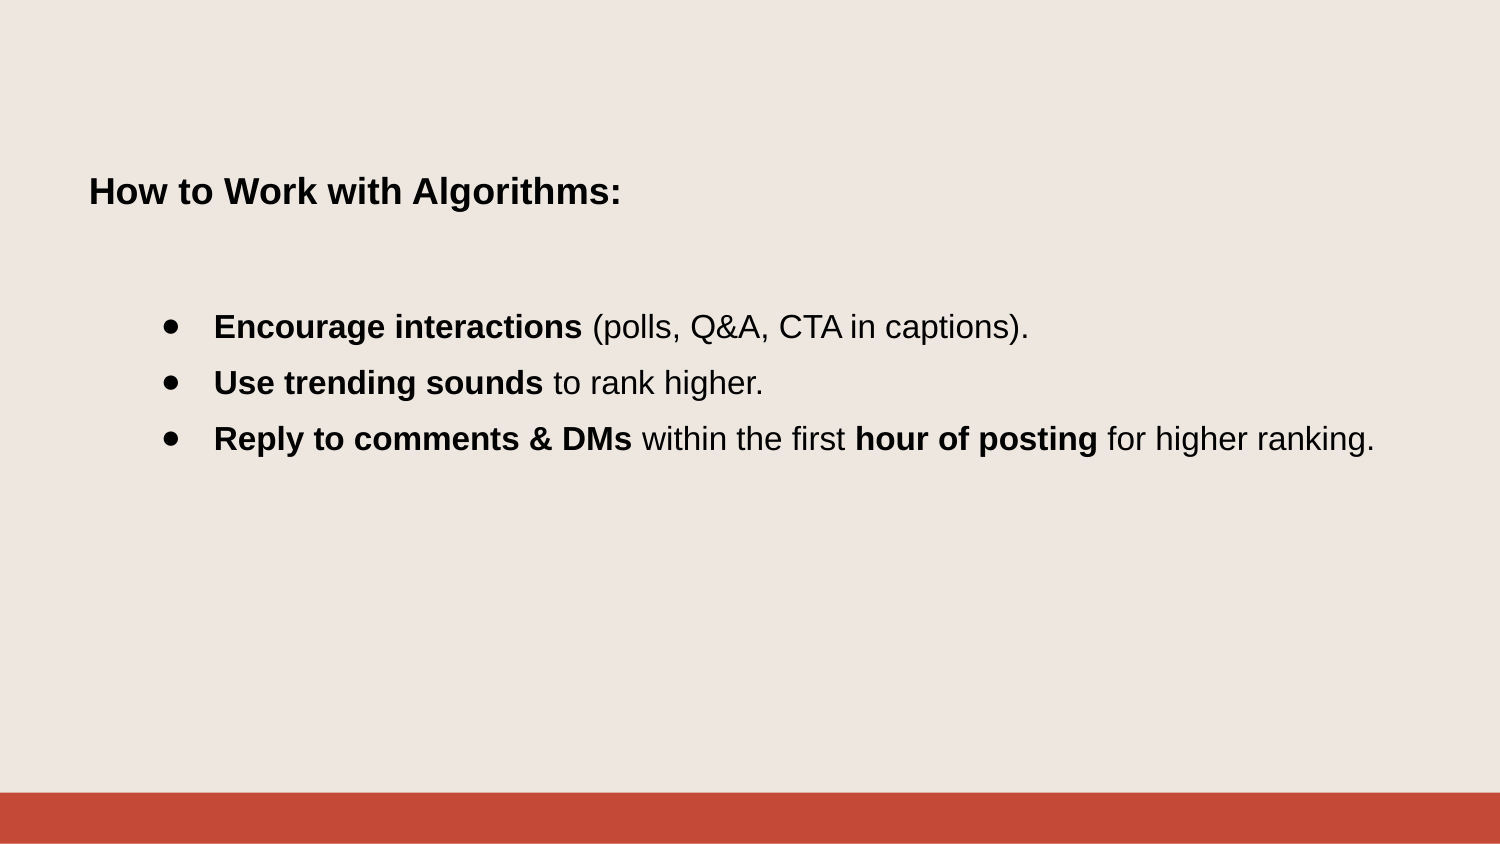

# How to Work with Algorithms:

Encourage interactions (polls, Q&A, CTA in captions).
Use trending sounds to rank higher.
Reply to comments & DMs within the first hour of posting for higher ranking.